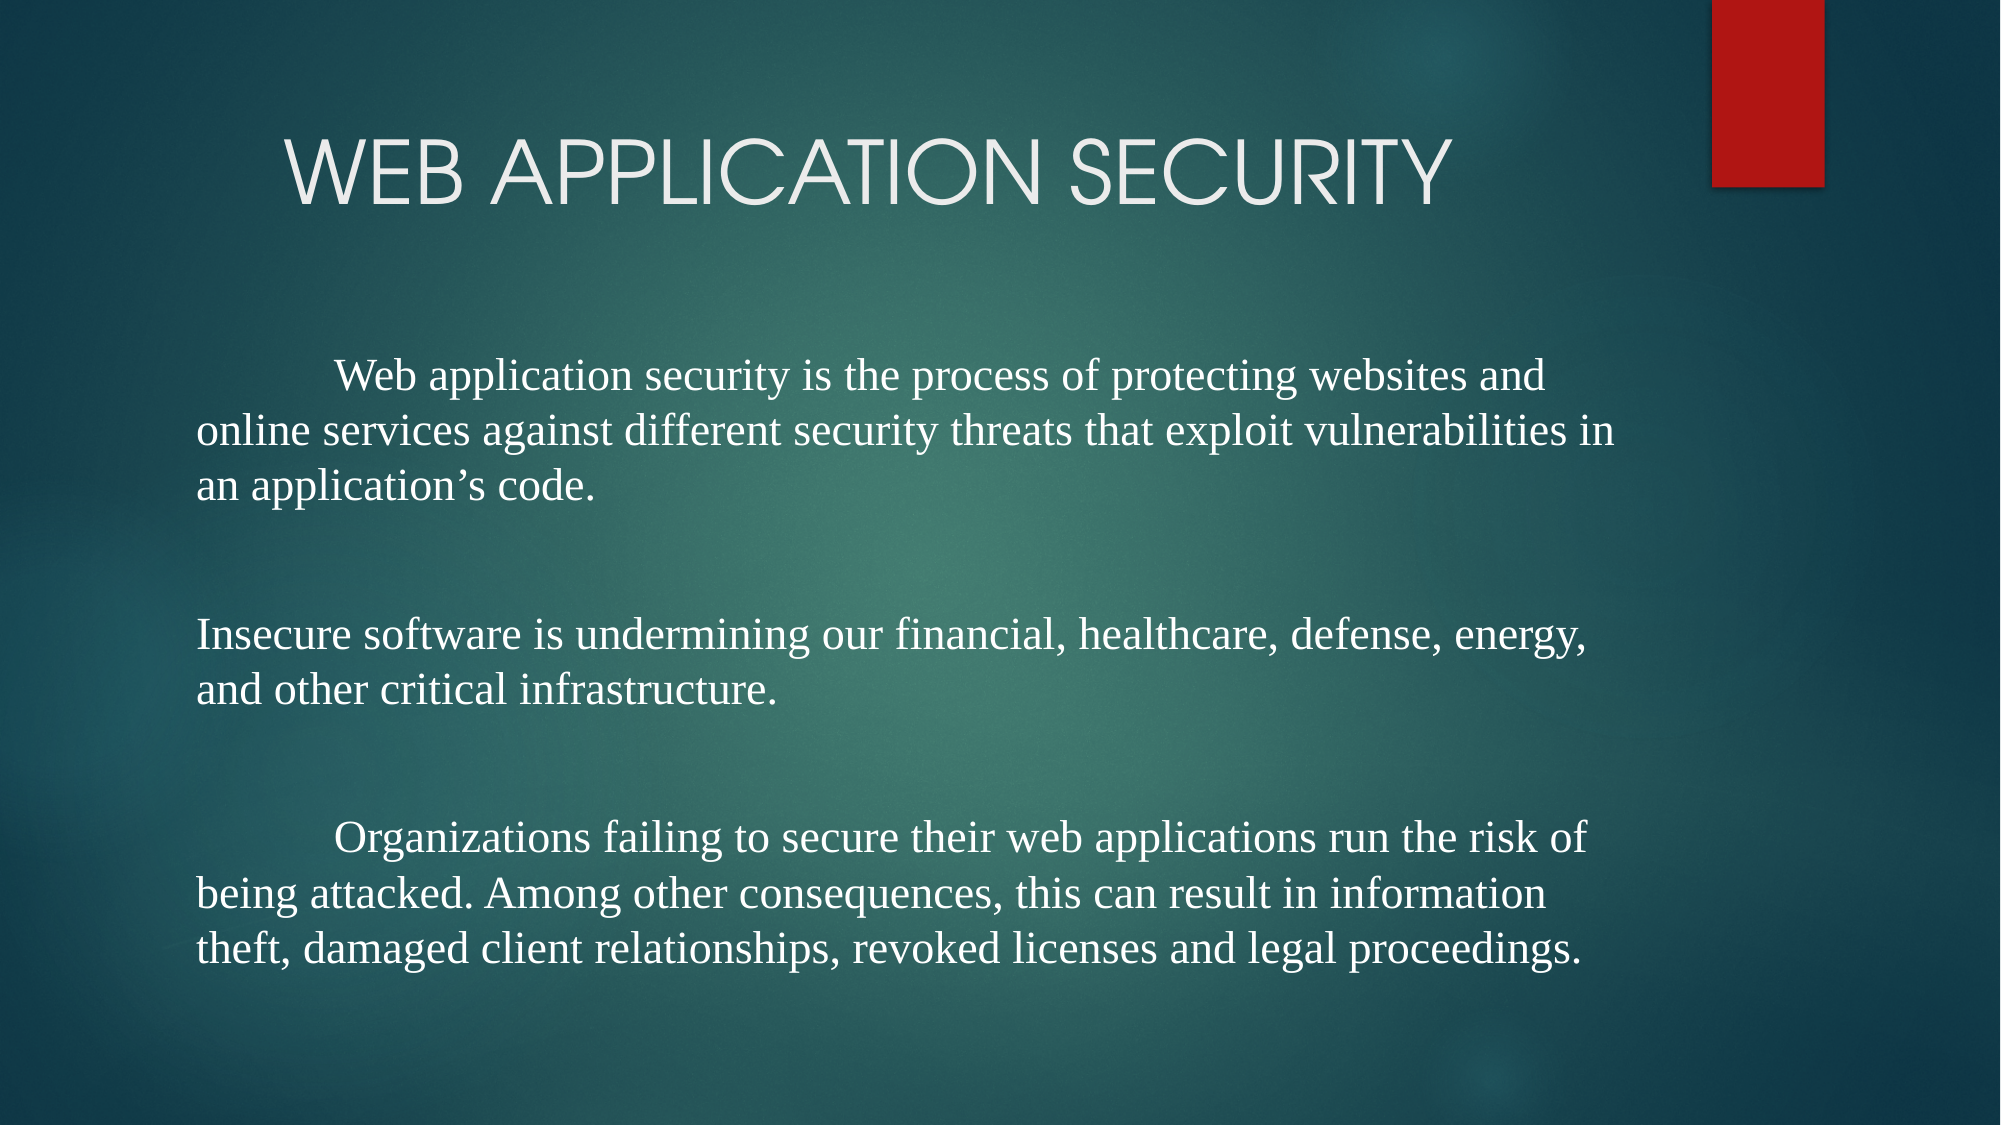

# WEB APPLICATION SECURITY
			Web application security is the process of protecting websites and online services against different security threats that exploit vulnerabilities in an application’s code.

Insecure software is undermining our financial, healthcare, defense, energy, and other critical infrastructure.

						Organizations failing to secure their web applications run the risk of being attacked. Among other consequences, this can result in information theft, damaged client relationships, revoked licenses and legal proceedings.